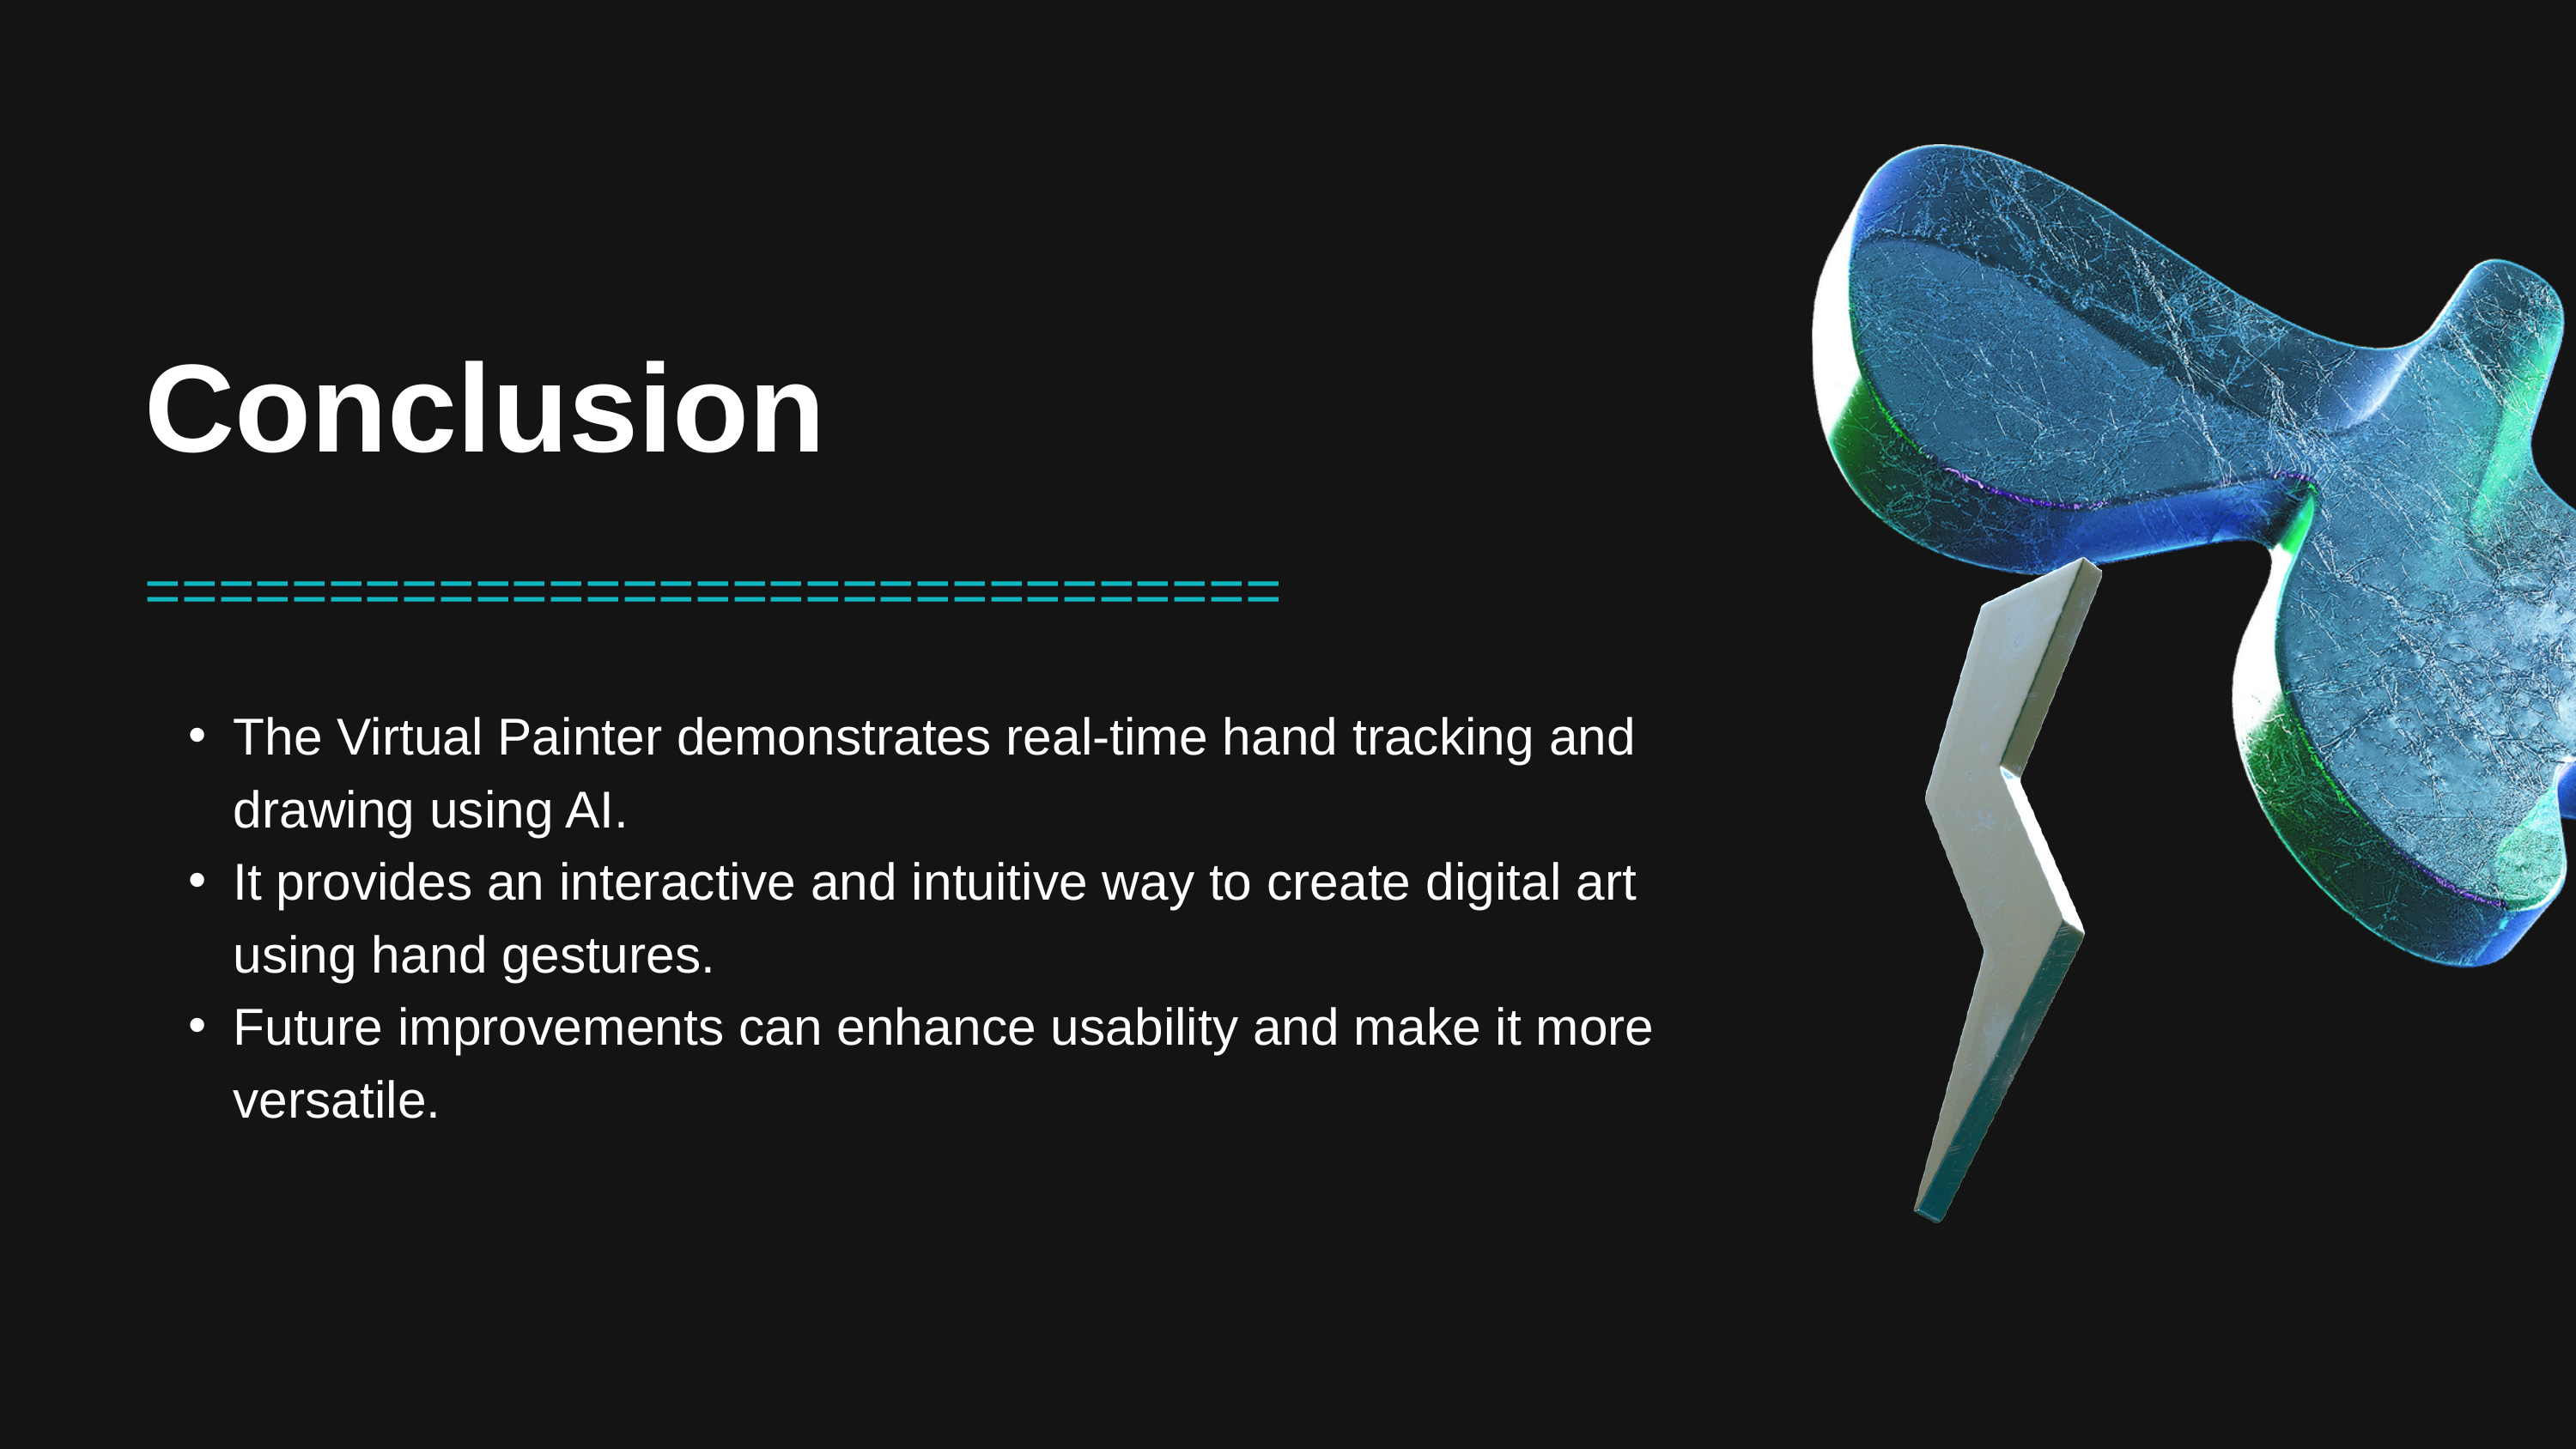

Conclusion
===============================
The Virtual Painter demonstrates real-time hand tracking and drawing using AI.
It provides an interactive and intuitive way to create digital art using hand gestures.
Future improvements can enhance usability and make it more versatile.